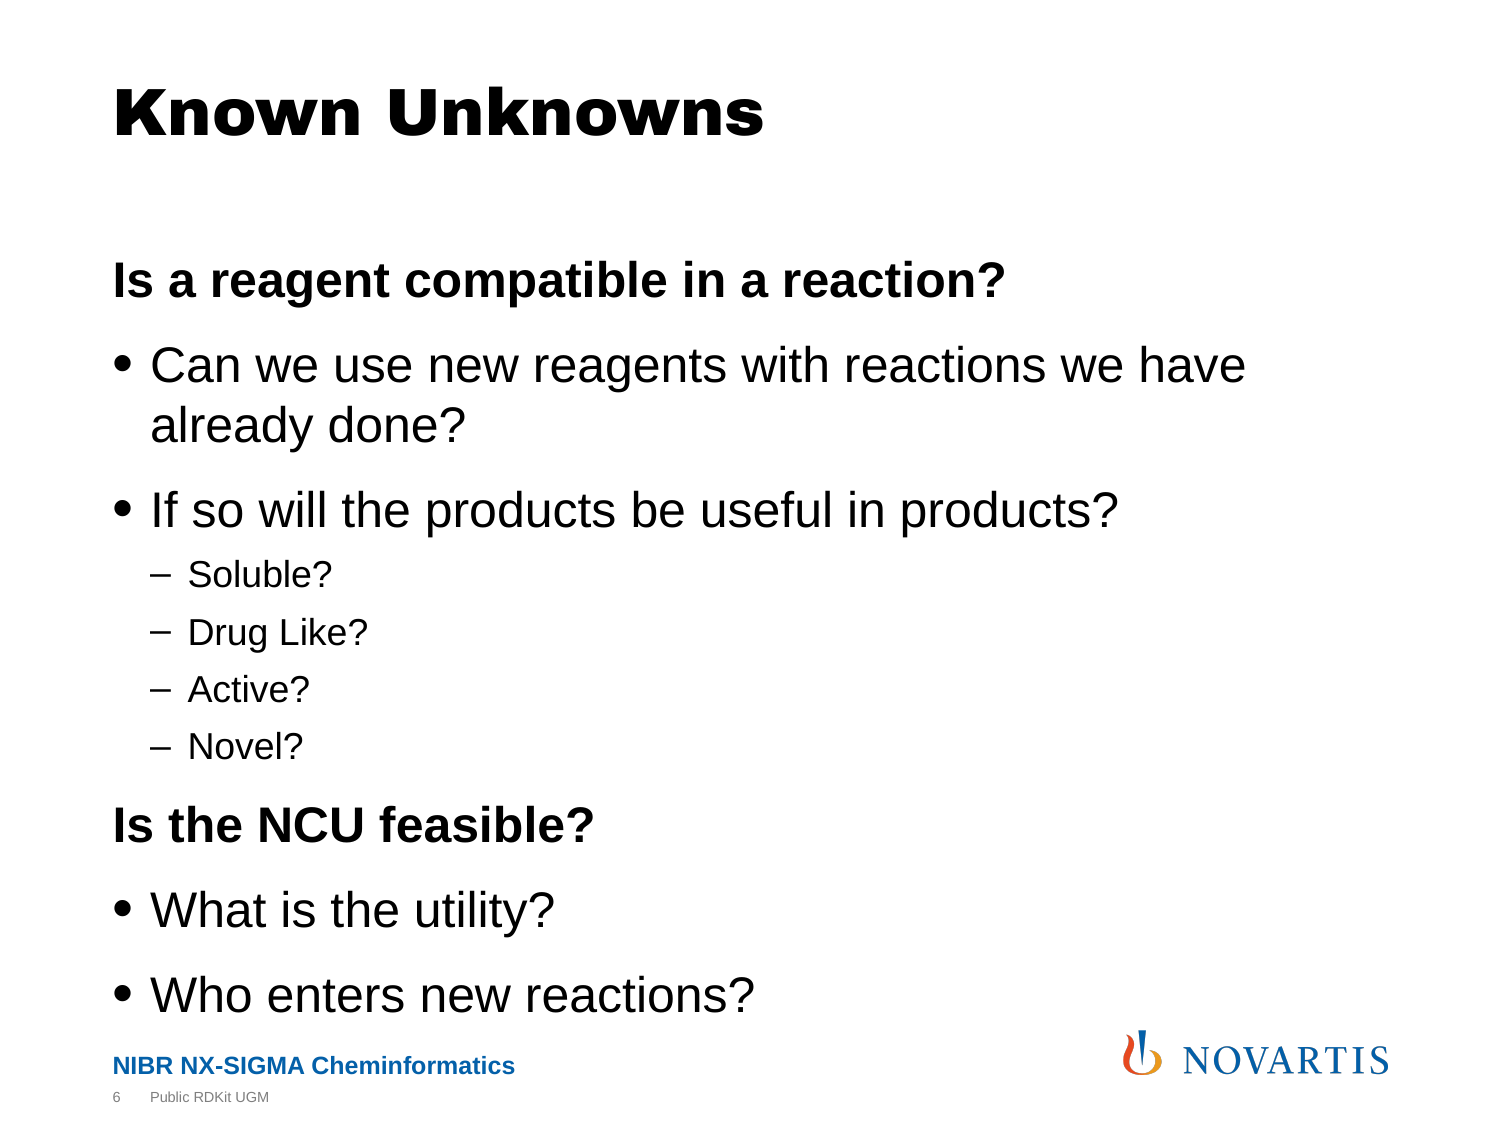

# Known Unknowns
Is a reagent compatible in a reaction?
Can we use new reagents with reactions we have already done?
If so will the products be useful in products?
Soluble?
Drug Like?
Active?
Novel?
Is the NCU feasible?
What is the utility?
Who enters new reactions?
6
Public RDKit UGM